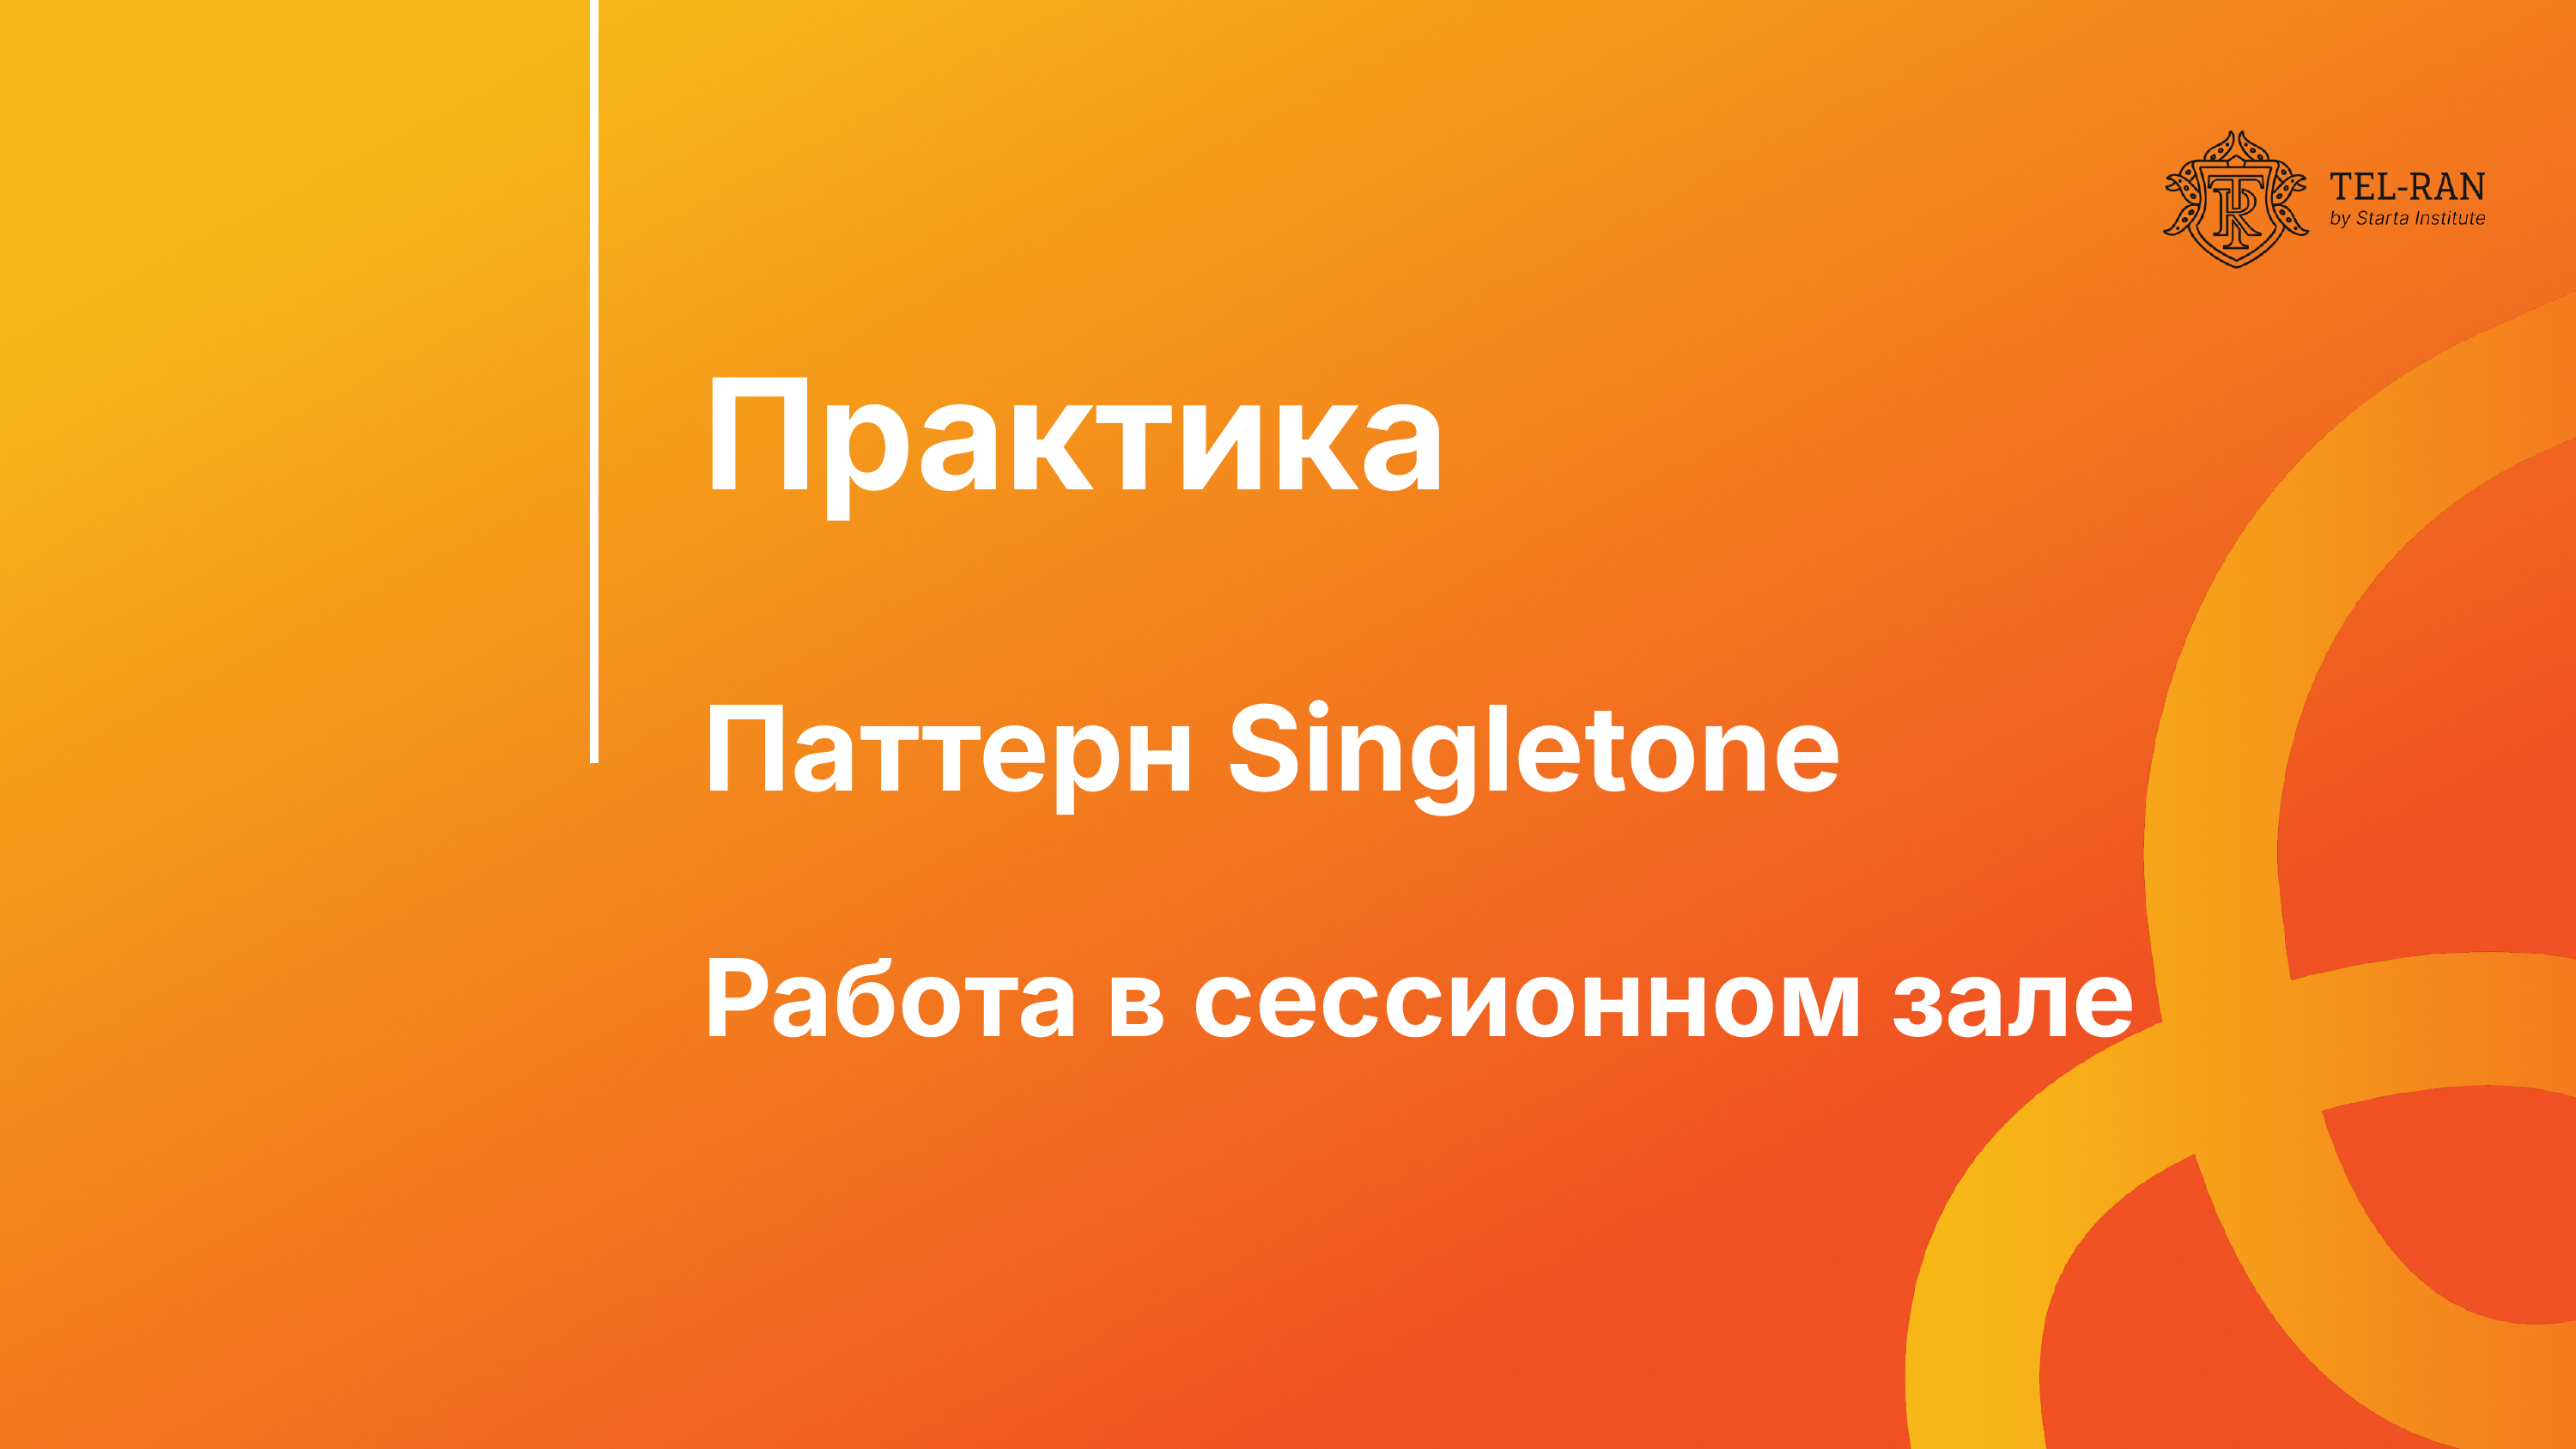

Практика

Паттерн Singletone

Работа в сессионном зале